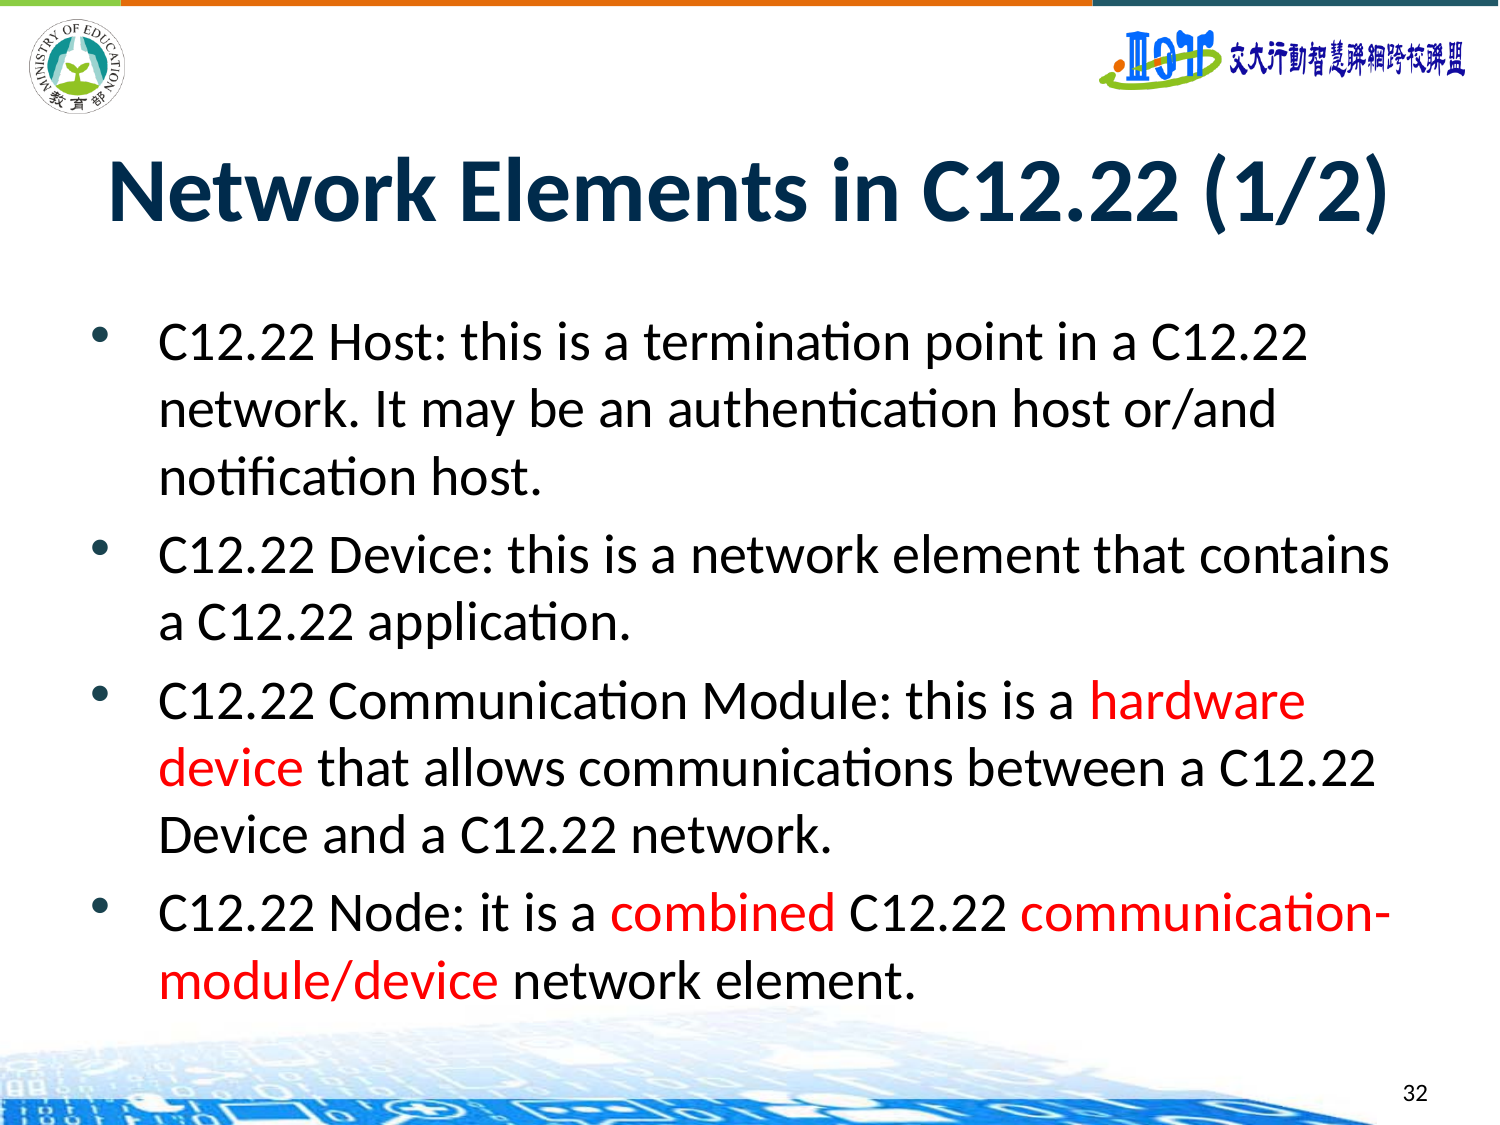

# Network Elements in C12.22 (1/2)
C12.22 Host: this is a termination point in a C12.22 network. It may be an authentication host or/and notification host.
C12.22 Device: this is a network element that contains a C12.22 application.
C12.22 Communication Module: this is a hardware device that allows communications between a C12.22 Device and a C12.22 network.
C12.22 Node: it is a combined C12.22 communication-module/device network element.
32